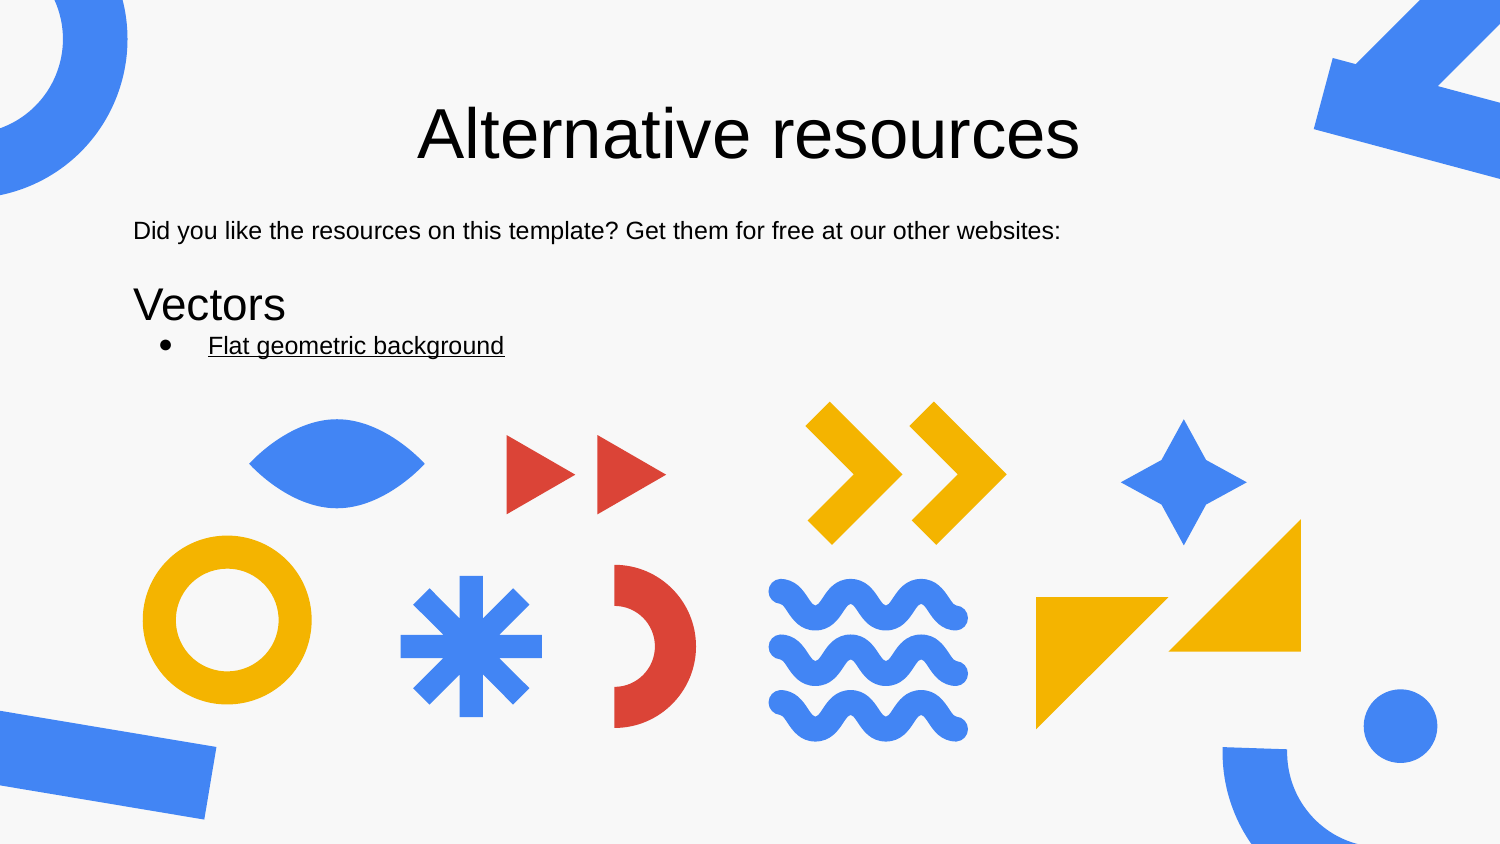

# Alternative resources
Did you like the resources on this template? Get them for free at our other websites:

Vectors
Flat geometric background